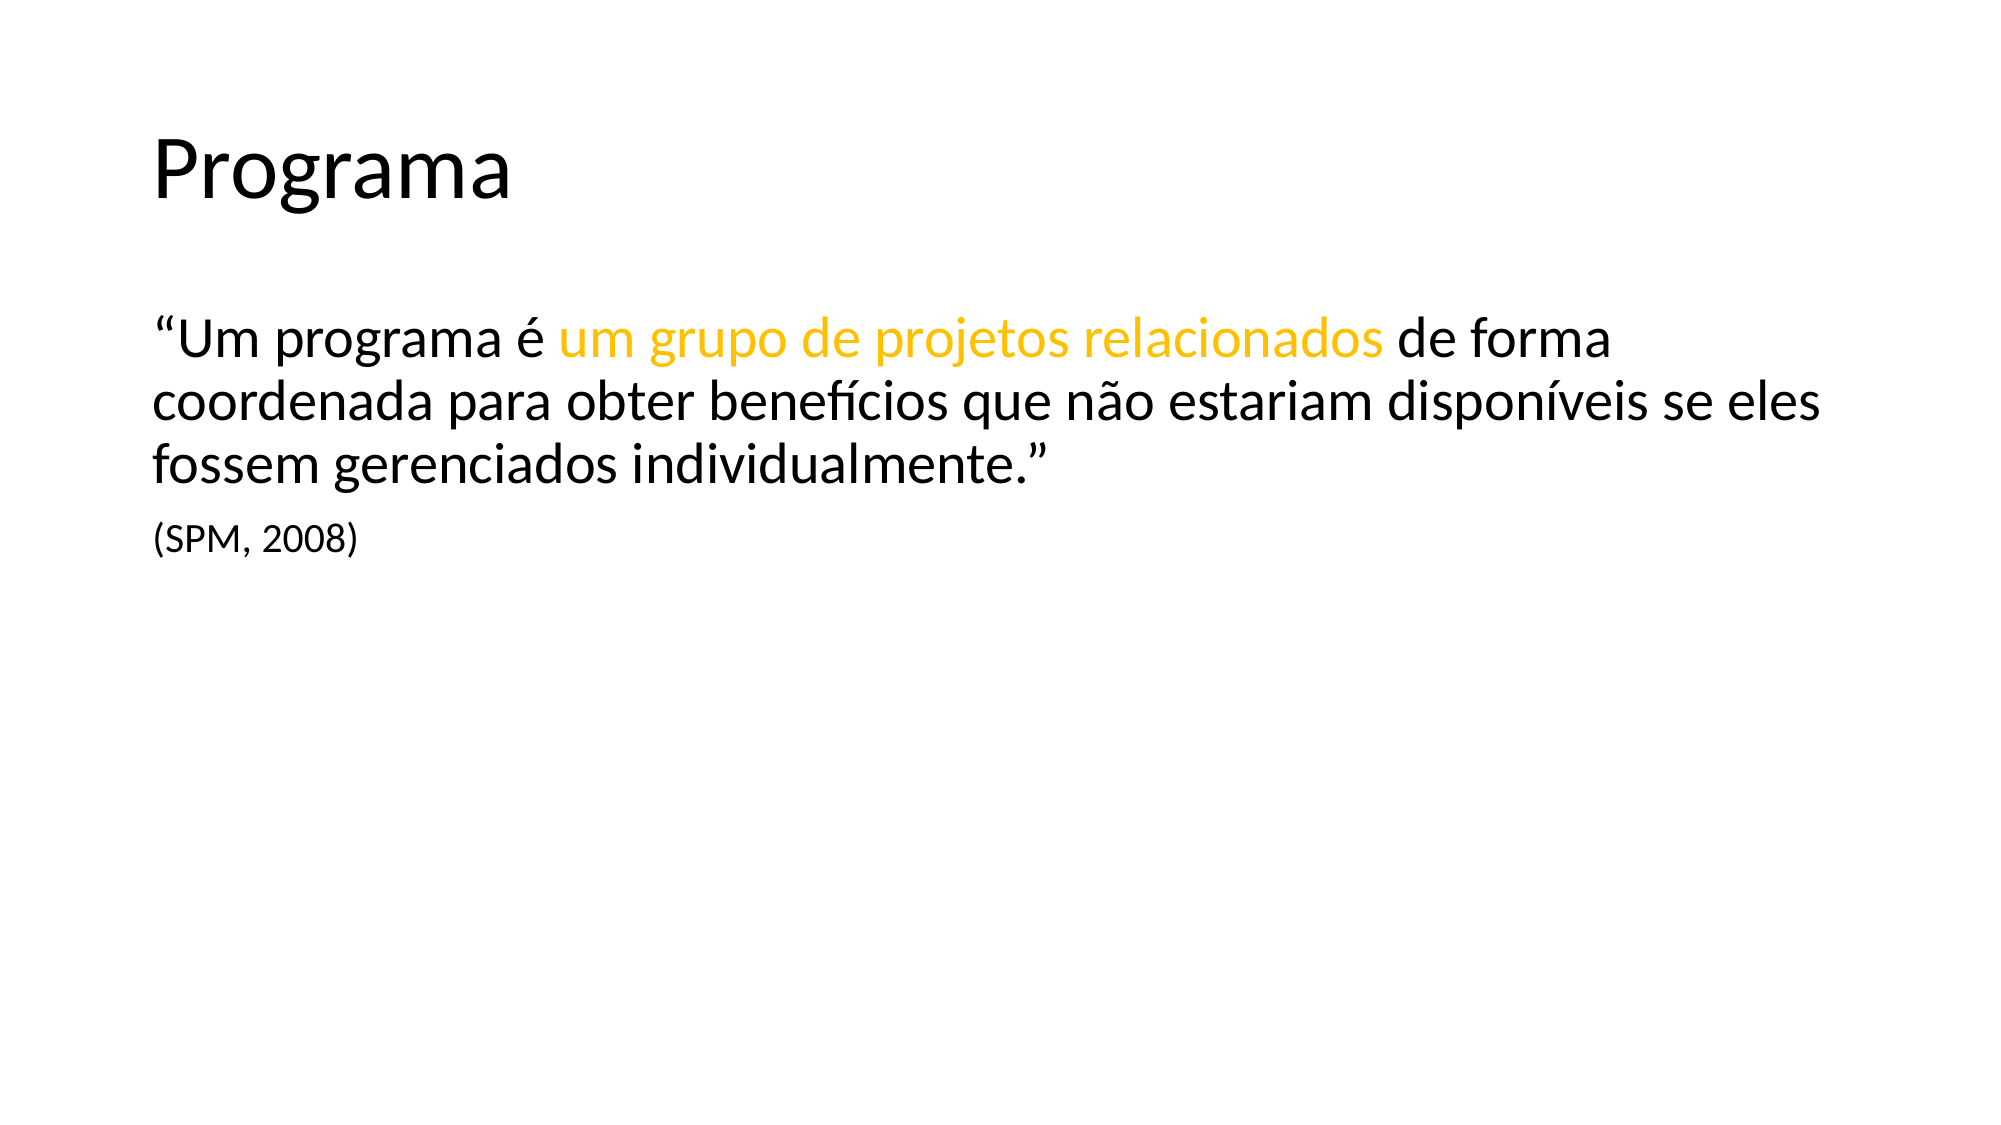

# Programa
“Um programa é um grupo de projetos relacionados de forma coordenada para obter benefícios que não estariam disponíveis se eles fossem gerenciados individualmente.”
(SPM, 2008)